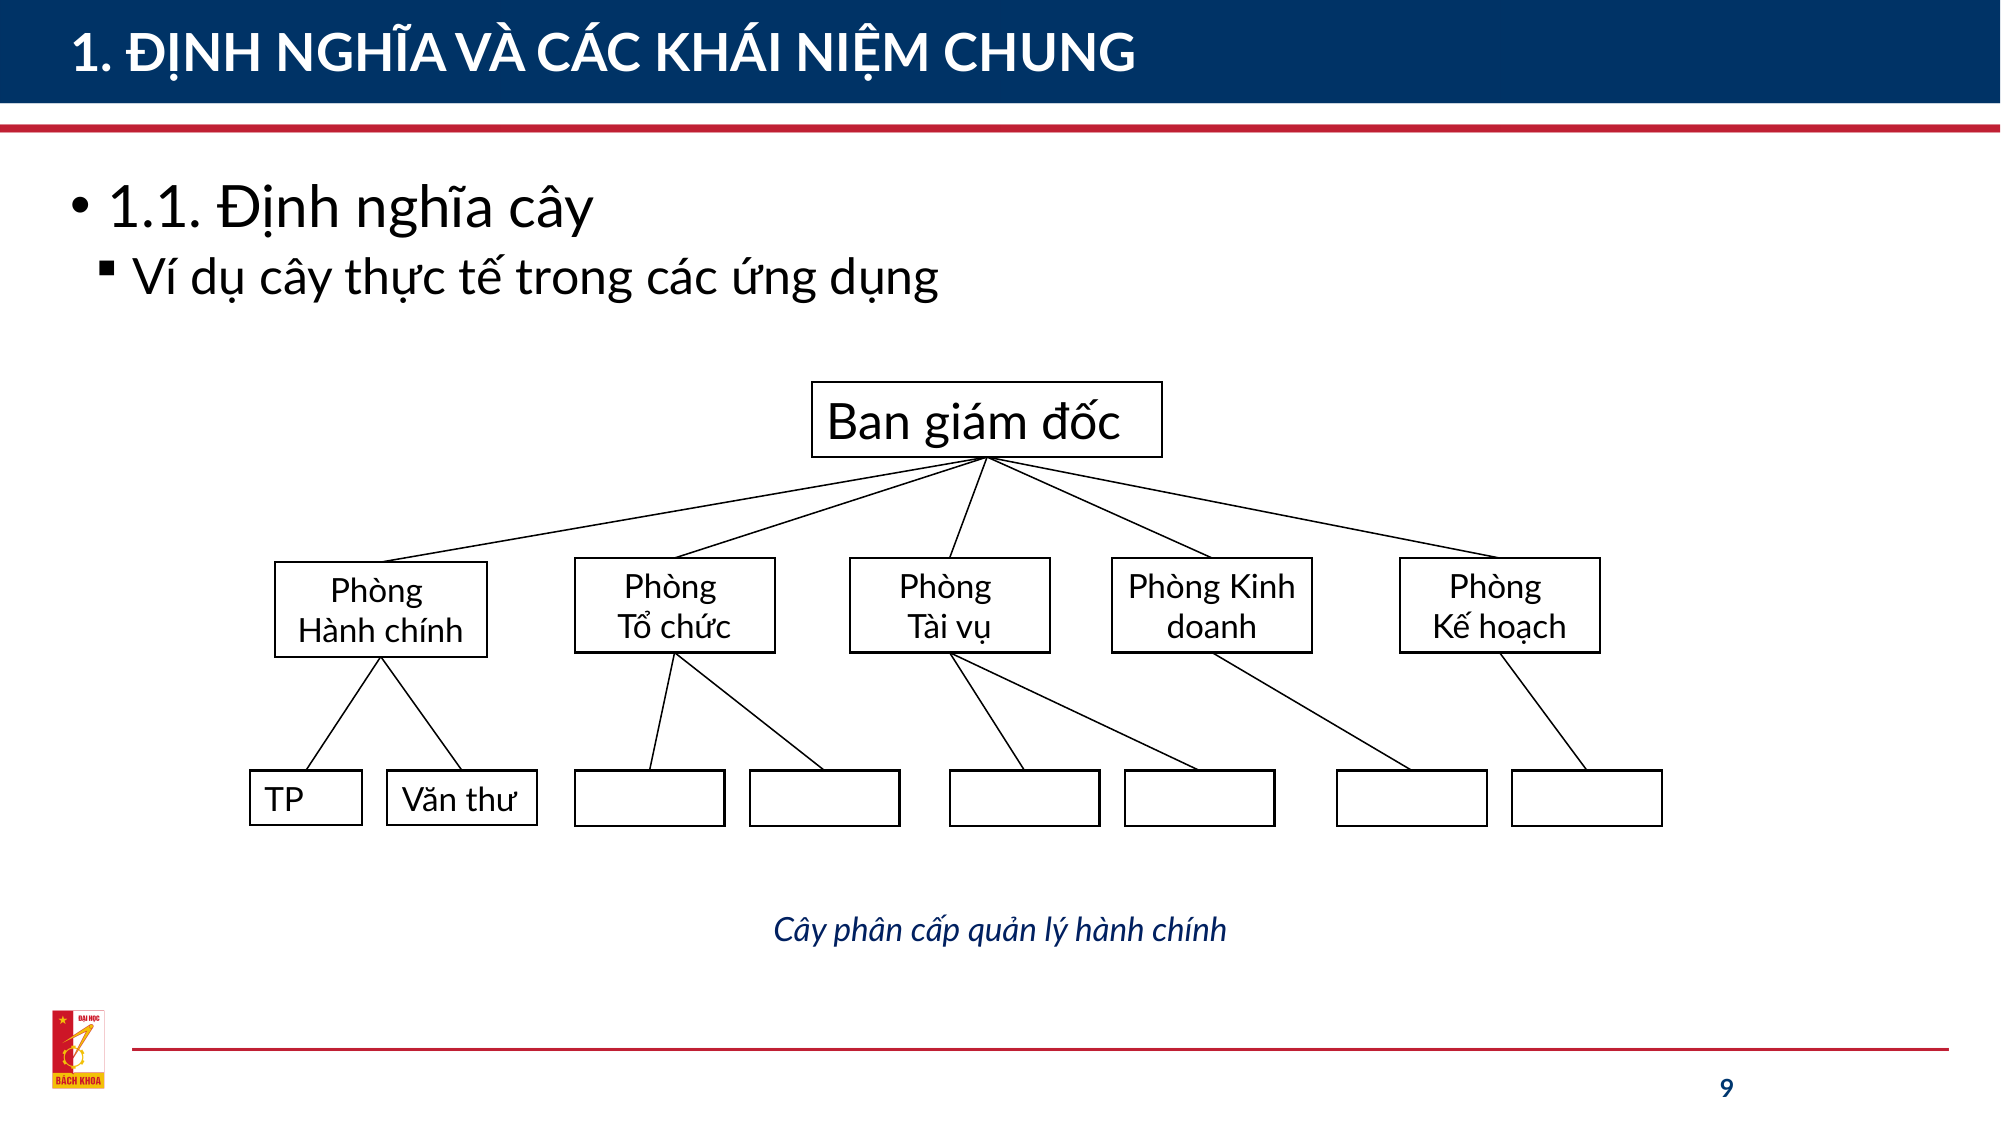

# 1. ĐỊNH NGHĨA VÀ CÁC KHÁI NIỆM CHUNG
1.1. Định nghĩa cây
Ví dụ cây thực tế trong các ứng dụng
Ban giám đốc
Phòng
Tổ chức
Phòng
Tài vụ
Phòng Kinh doanh
Phòng
Kế hoạch
Phòng
Hành chính
TP
Văn thư

Cây phân cấp quản lý hành chính
9